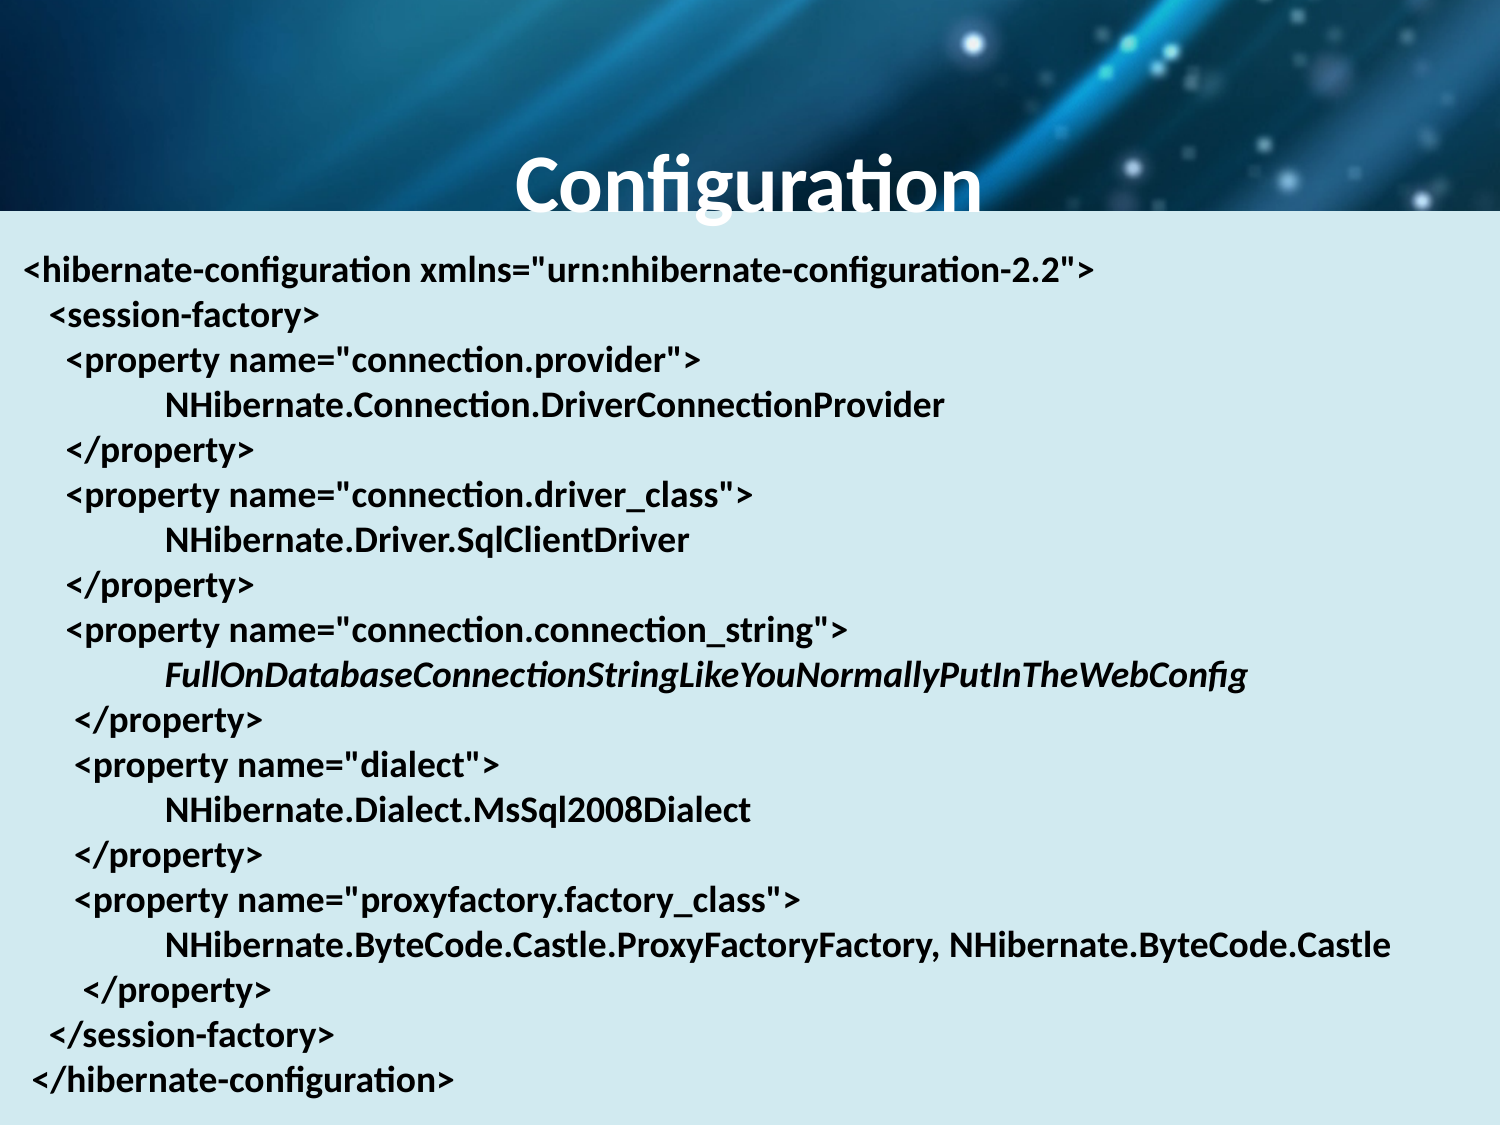

Configuration
 <hibernate-configuration xmlns="urn:nhibernate-configuration-2.2">
    <session-factory>
      <property name="connection.provider">
	NHibernate.Connection.DriverConnectionProvider
      </property>
      <property name="connection.driver_class">
	NHibernate.Driver.SqlClientDriver
      </property>
      <property name="connection.connection_string">
	FullOnDatabaseConnectionStringLikeYouNormallyPutInTheWebConfig
       </property>
       <property name="dialect">
	NHibernate.Dialect.MsSql2008Dialect
       </property>
       <property name="proxyfactory.factory_class">
	NHibernate.ByteCode.Castle.ProxyFactoryFactory, NHibernate.ByteCode.Castle
        </property>
    </session-factory>
  </hibernate-configuration>